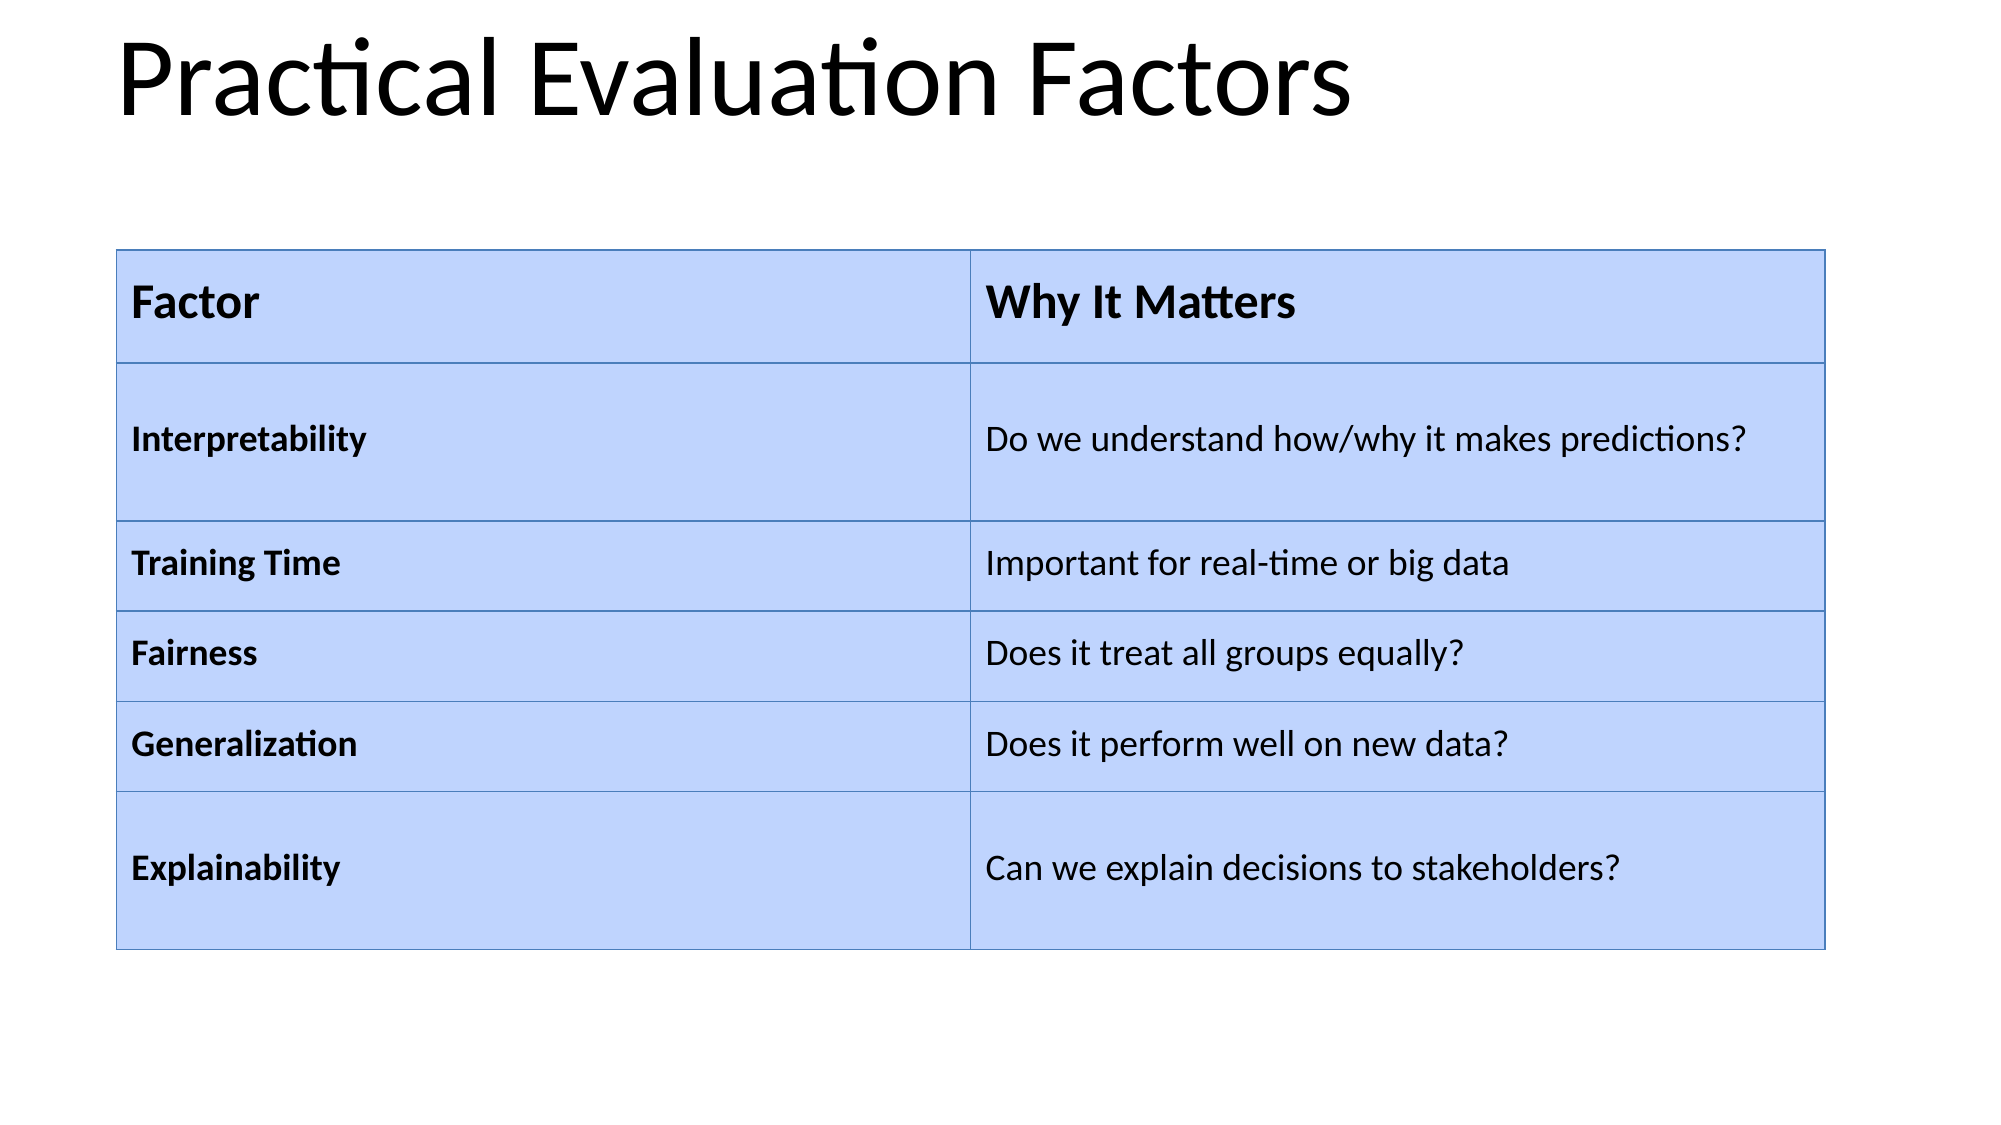

# Practical Evaluation Factors
| Factor | Why It Matters |
| --- | --- |
| Interpretability | Do we understand how/why it makes predictions? |
| Training Time | Important for real-time or big data |
| Fairness | Does it treat all groups equally? |
| Generalization | Does it perform well on new data? |
| Explainability | Can we explain decisions to stakeholders? |